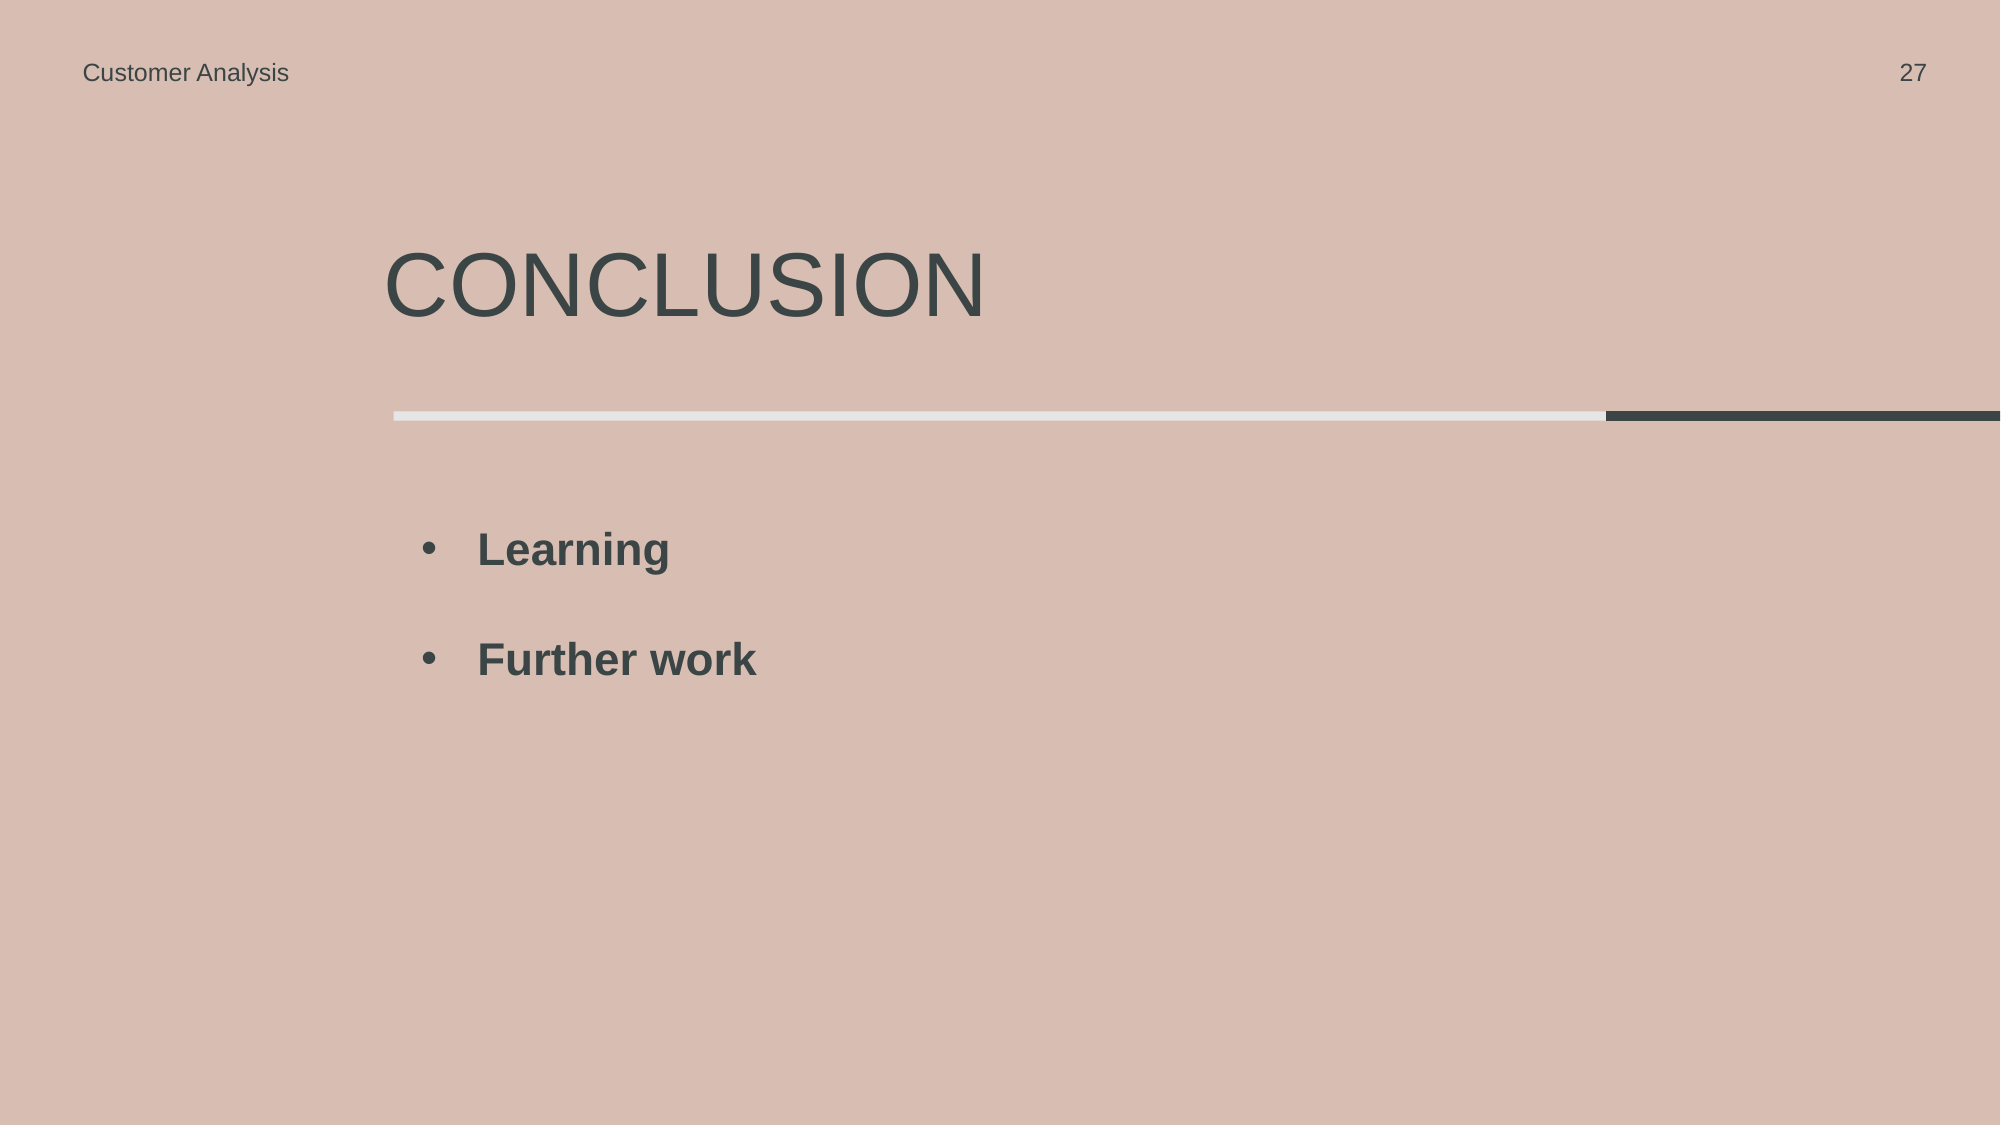

Customer Analysis
27
# Conclusion

Learning

Further work